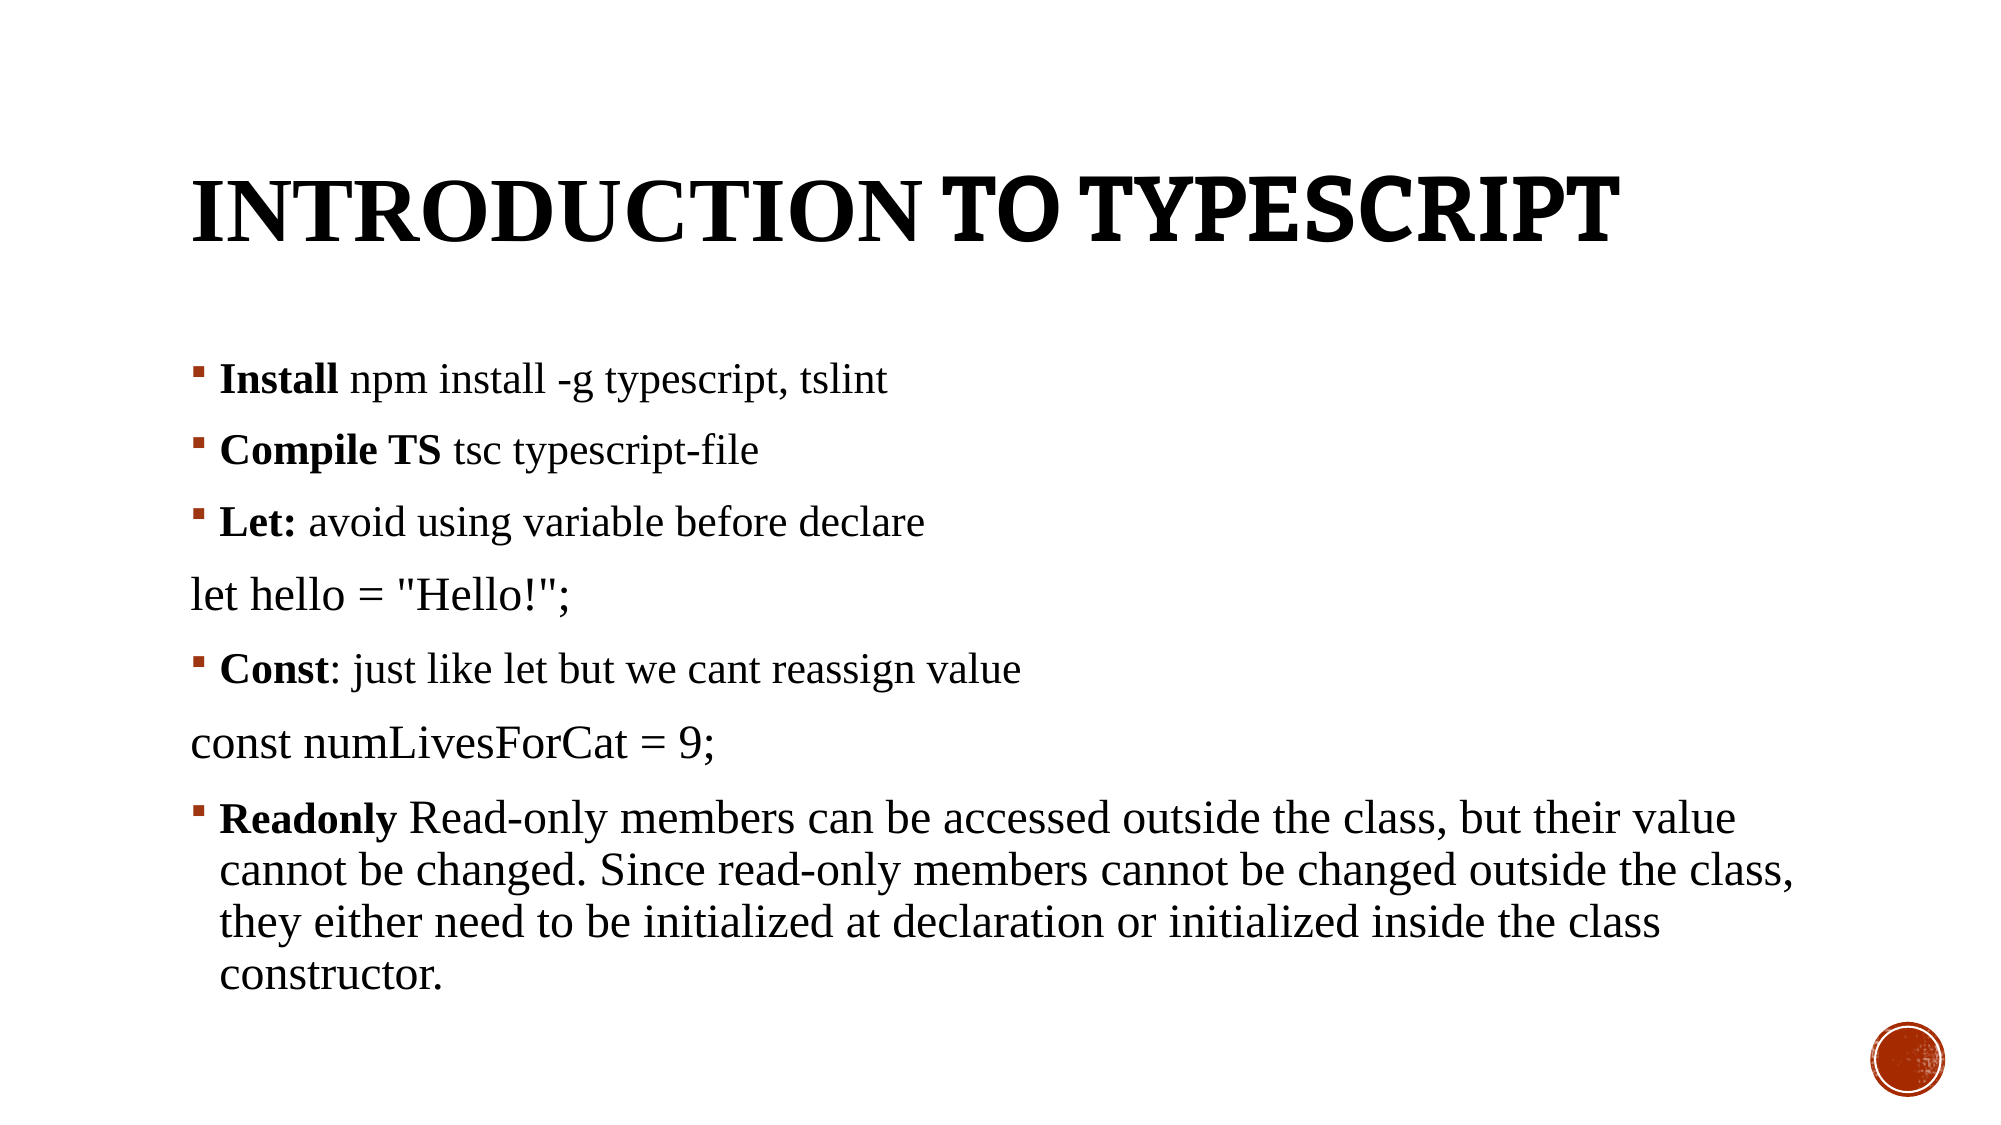

# Introduction to Typescript
Install npm install -g typescript, tslint
Compile TS tsc typescript-file
Let: avoid using variable before declare
let hello = "Hello!";
Const: just like let but we cant reassign value
const numLivesForCat = 9;
Readonly Read-only members can be accessed outside the class, but their value cannot be changed. Since read-only members cannot be changed outside the class, they either need to be initialized at declaration or initialized inside the class constructor.